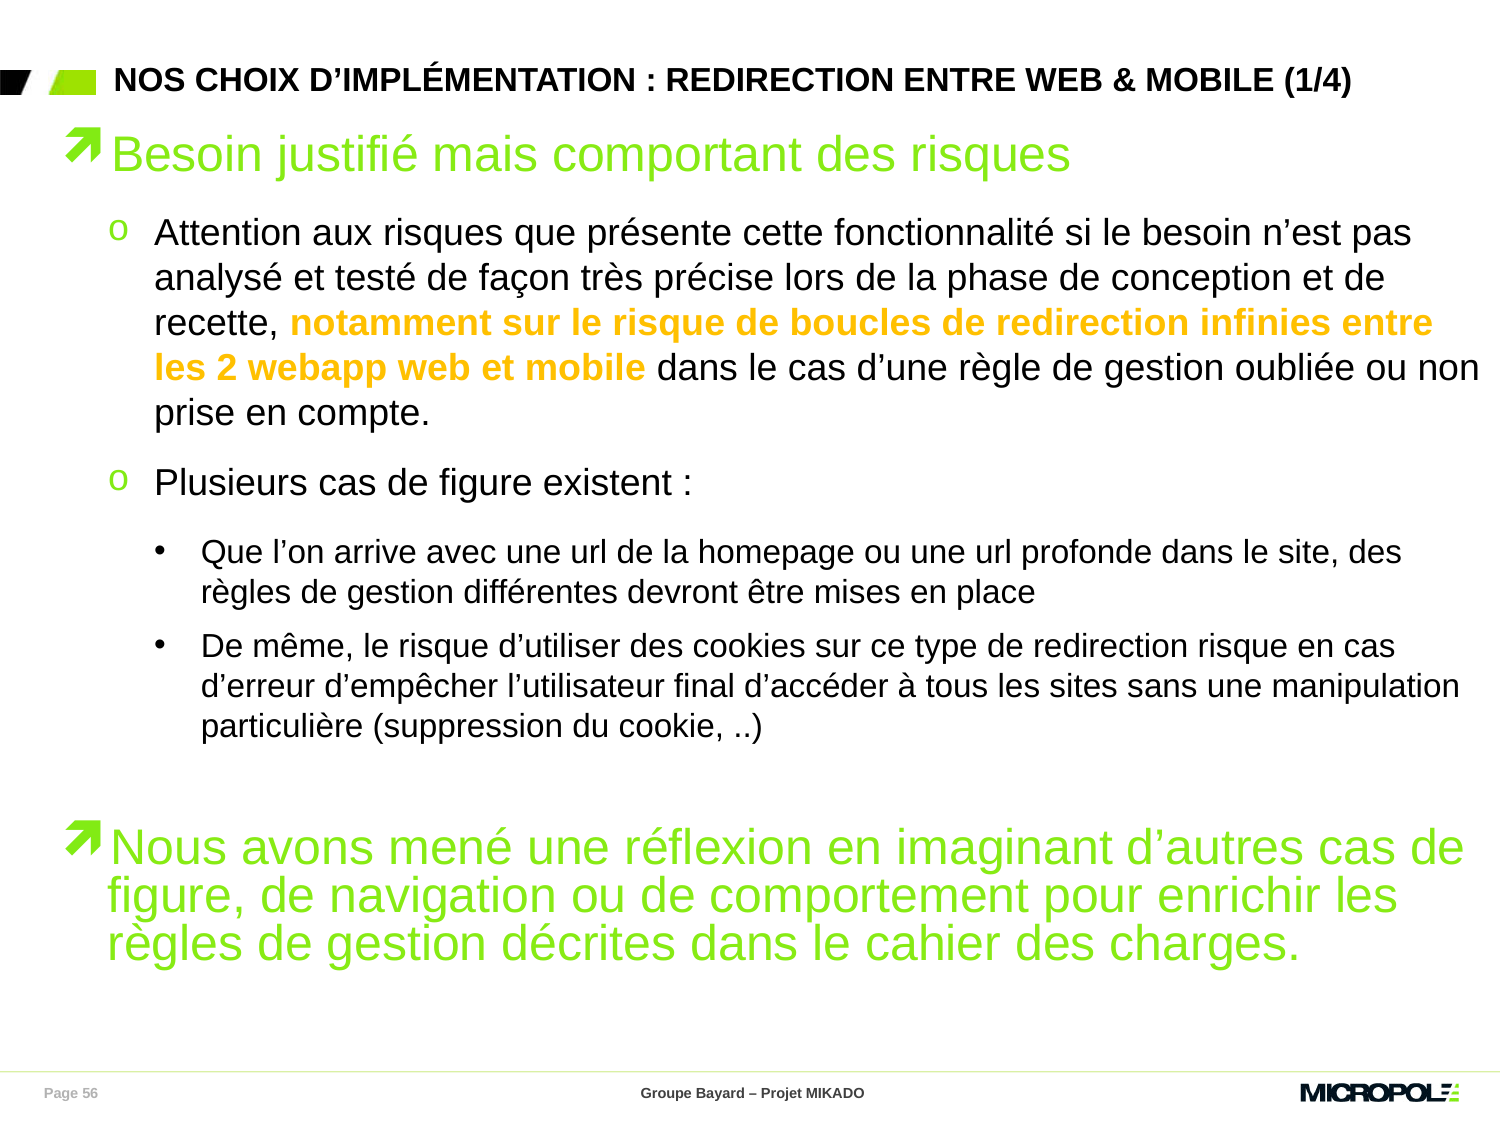

# nos choix d’implémentation : Redirection ENTRE WEB & MOBILE (1/4)
Besoin justifié mais comportant des risques
Attention aux risques que présente cette fonctionnalité si le besoin n’est pas analysé et testé de façon très précise lors de la phase de conception et de recette, notamment sur le risque de boucles de redirection infinies entre les 2 webapp web et mobile dans le cas d’une règle de gestion oubliée ou non prise en compte.
Plusieurs cas de figure existent :
Que l’on arrive avec une url de la homepage ou une url profonde dans le site, des règles de gestion différentes devront être mises en place
De même, le risque d’utiliser des cookies sur ce type de redirection risque en cas d’erreur d’empêcher l’utilisateur final d’accéder à tous les sites sans une manipulation particulière (suppression du cookie, ..)

Nous avons mené une réflexion en imaginant d’autres cas de figure, de navigation ou de comportement pour enrichir les règles de gestion décrites dans le cahier des charges.

Page 56
Groupe Bayard – Projet MIKADO